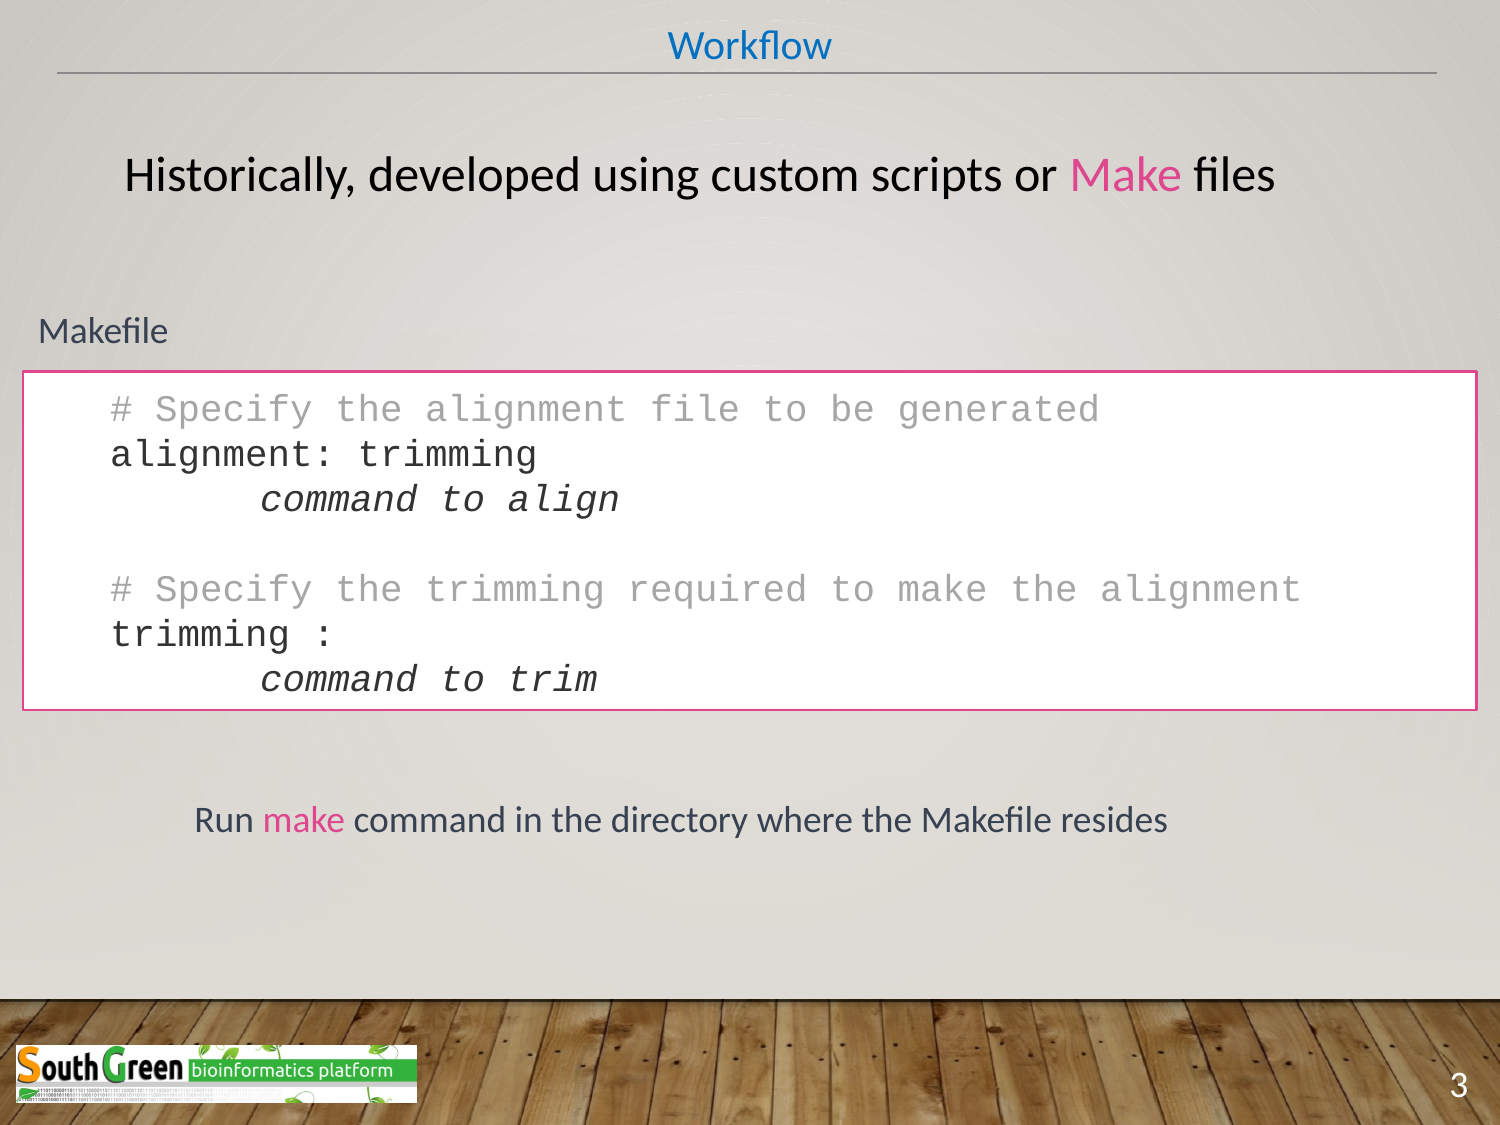

Workflow
Historically, developed using custom scripts or Make files
Makefile
# Specify the alignment file to be generated
alignment: trimming
	command to align

# Specify the trimming required to make the alignment
trimming :
	command to trim
Run make command in the directory where the Makefile resides
3